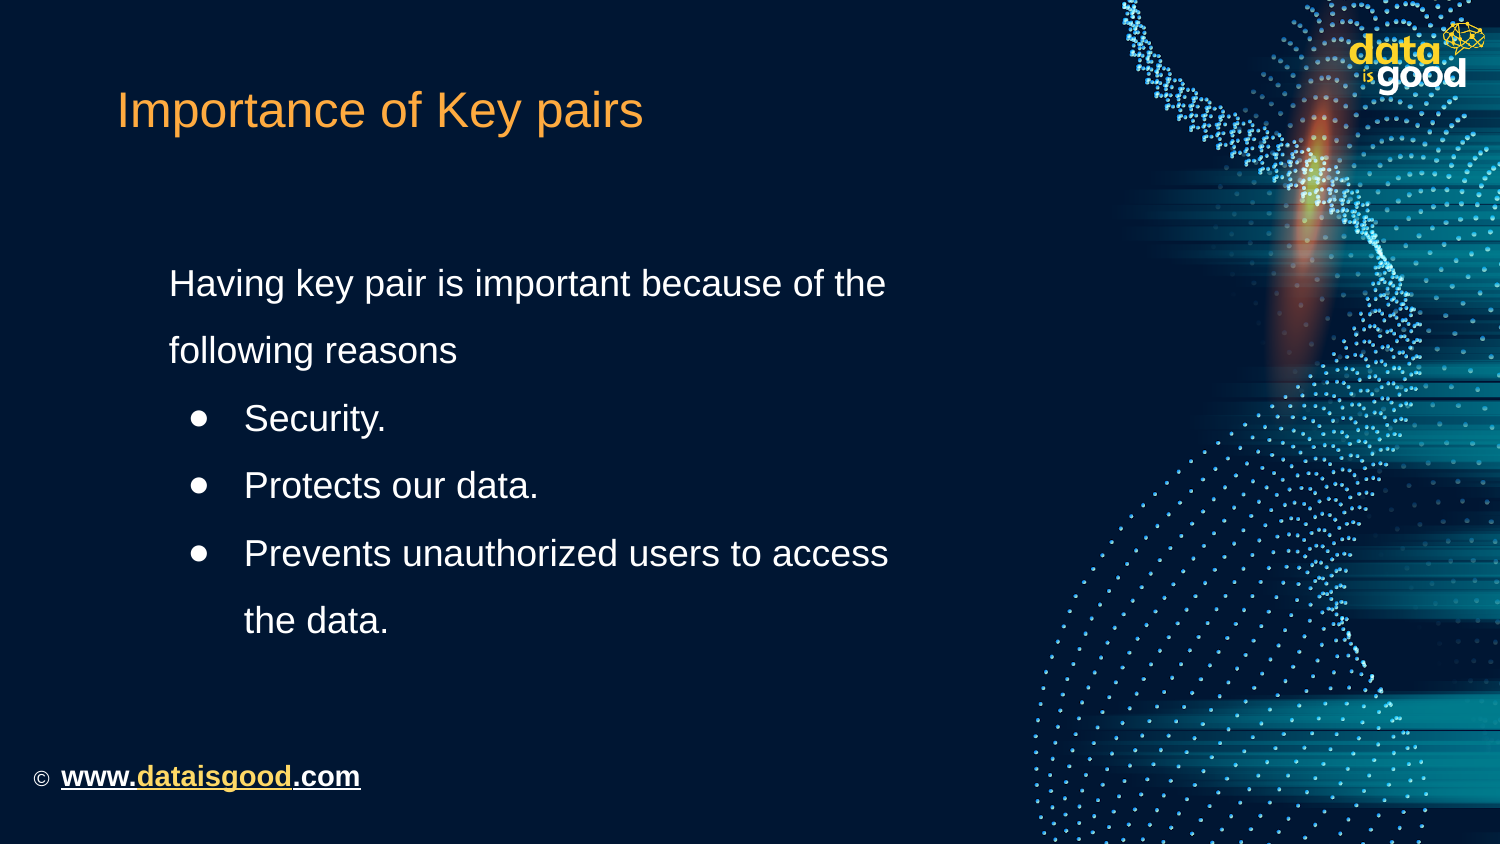

# Importance of Key pairs
Having key pair is important because of the following reasons
Security.
Protects our data.
Prevents unauthorized users to access the data.